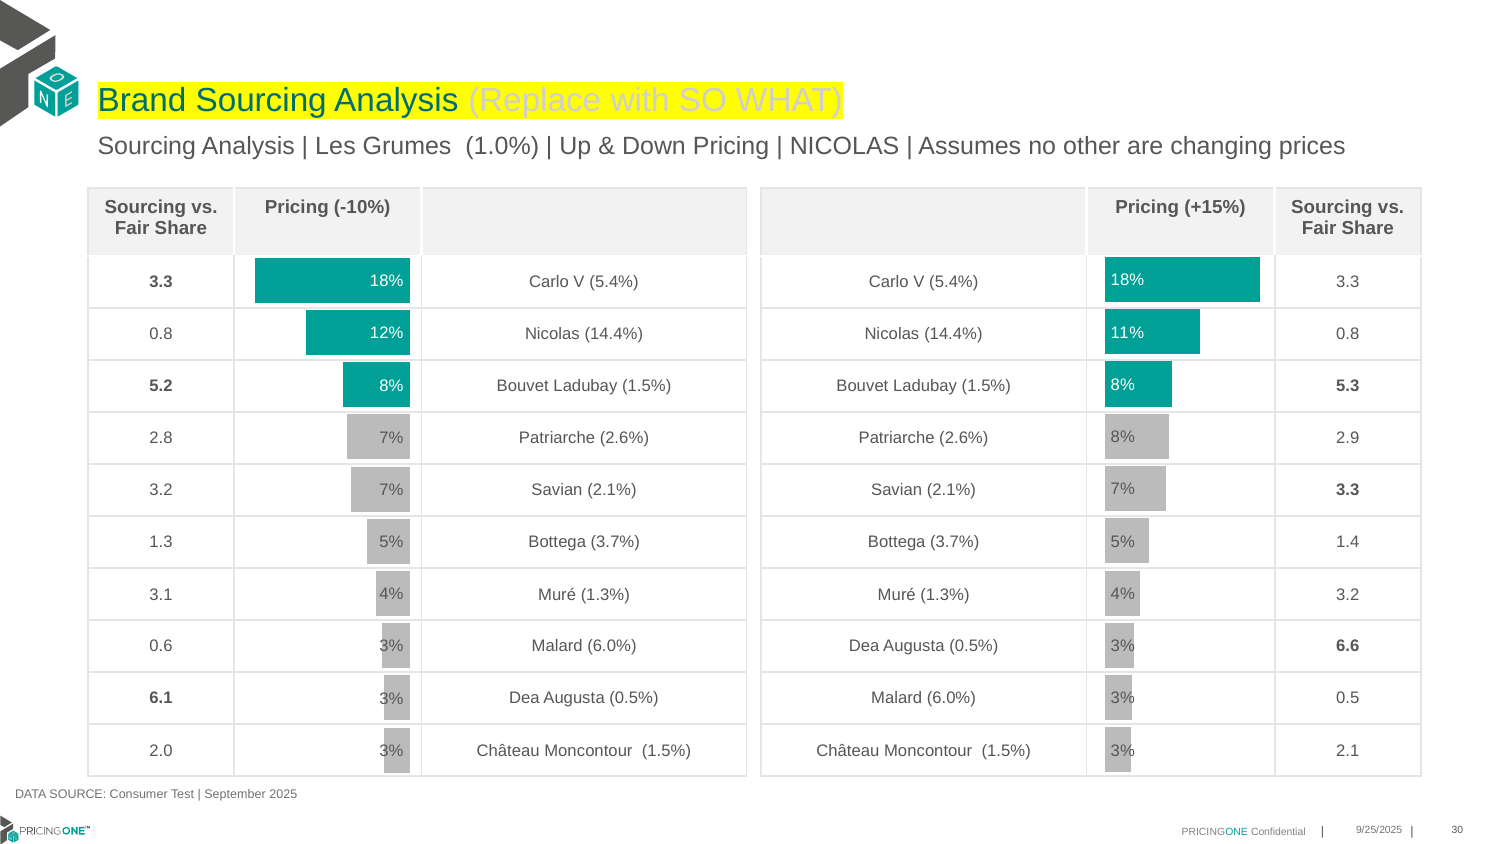

# Brand Sourcing Analysis (Replace with SO WHAT)
Sourcing Analysis | Les Grumes  (1.0%) | Up & Down Pricing | NICOLAS | Assumes no other are changing prices
| Sourcing vs. Fair Share | Pricing (-10%) |  |
| --- | --- | --- |
| 3.3 |  | Carlo V (5.4%) |
| 0.8 |  | Nicolas (14.4%) |
| 5.2 |  | Bouvet Ladubay (1.5%) |
| 2.8 |  | Patriarche (2.6%) |
| 3.2 |  | Savian (2.1%) |
| 1.3 |  | Bottega (3.7%) |
| 3.1 |  | Muré (1.3%) |
| 0.6 |  | Malard (6.0%) |
| 6.1 |  | Dea Augusta (0.5%) |
| 2.0 |  | Château Moncontour (1.5%) |
|  | Pricing (+15%) | Sourcing vs. Fair Share |
| --- | --- | --- |
| Carlo V (5.4%) |  | 3.3 |
| Nicolas (14.4%) |  | 0.8 |
| Bouvet Ladubay (1.5%) |  | 5.3 |
| Patriarche (2.6%) |  | 2.9 |
| Savian (2.1%) |  | 3.3 |
| Bottega (3.7%) |  | 1.4 |
| Muré (1.3%) |  | 3.2 |
| Dea Augusta (0.5%) |  | 6.6 |
| Malard (6.0%) |  | 0.5 |
| Château Moncontour (1.5%) |  | 2.1 |

### Chart

| Category | Les Grumes  (1.0%) |
|---|---|
| Carlo V (5.4%) | 0.18178086759865944 |
| Nicolas (14.4%) | 0.11211506342381386 |
| Bouvet Ladubay (1.5%) | 0.07948058379246503 |
| Patriarche (2.6%) | 0.07585106120049938 |
| Savian (2.1%) | 0.07205105792473711 |
| Bottega (3.7%) | 0.051775079423138574 |
| Muré (1.3%) | 0.040897152635907597 |
| Dea Augusta (0.5%) | 0.03378728525017718 |
| Malard (6.0%) | 0.03173647088509286 |
| Château Moncontour  (1.5%) | 0.03139226471552656 |

### Chart

| Category | Les Grumes  (1.0%) |
|---|---|
| Carlo V (5.4%) | 0.1805535815739245 |
| Nicolas (14.4%) | 0.12124871837201585 |
| Bouvet Ladubay (1.5%) | 0.07845639468051821 |
| Patriarche (2.6%) | 0.07399294783256272 |
| Savian (2.1%) | 0.06899103601913317 |
| Bottega (3.7%) | 0.04983513700753189 |
| Muré (1.3%) | 0.039957639030167615 |
| Malard (6.0%) | 0.033318153495927476 |
| Dea Augusta (0.5%) | 0.030877416246330426 |
| Château Moncontour  (1.5%) | 0.030010312958241584 |
DATA SOURCE: Consumer Test | September 2025

9/25/2025
30